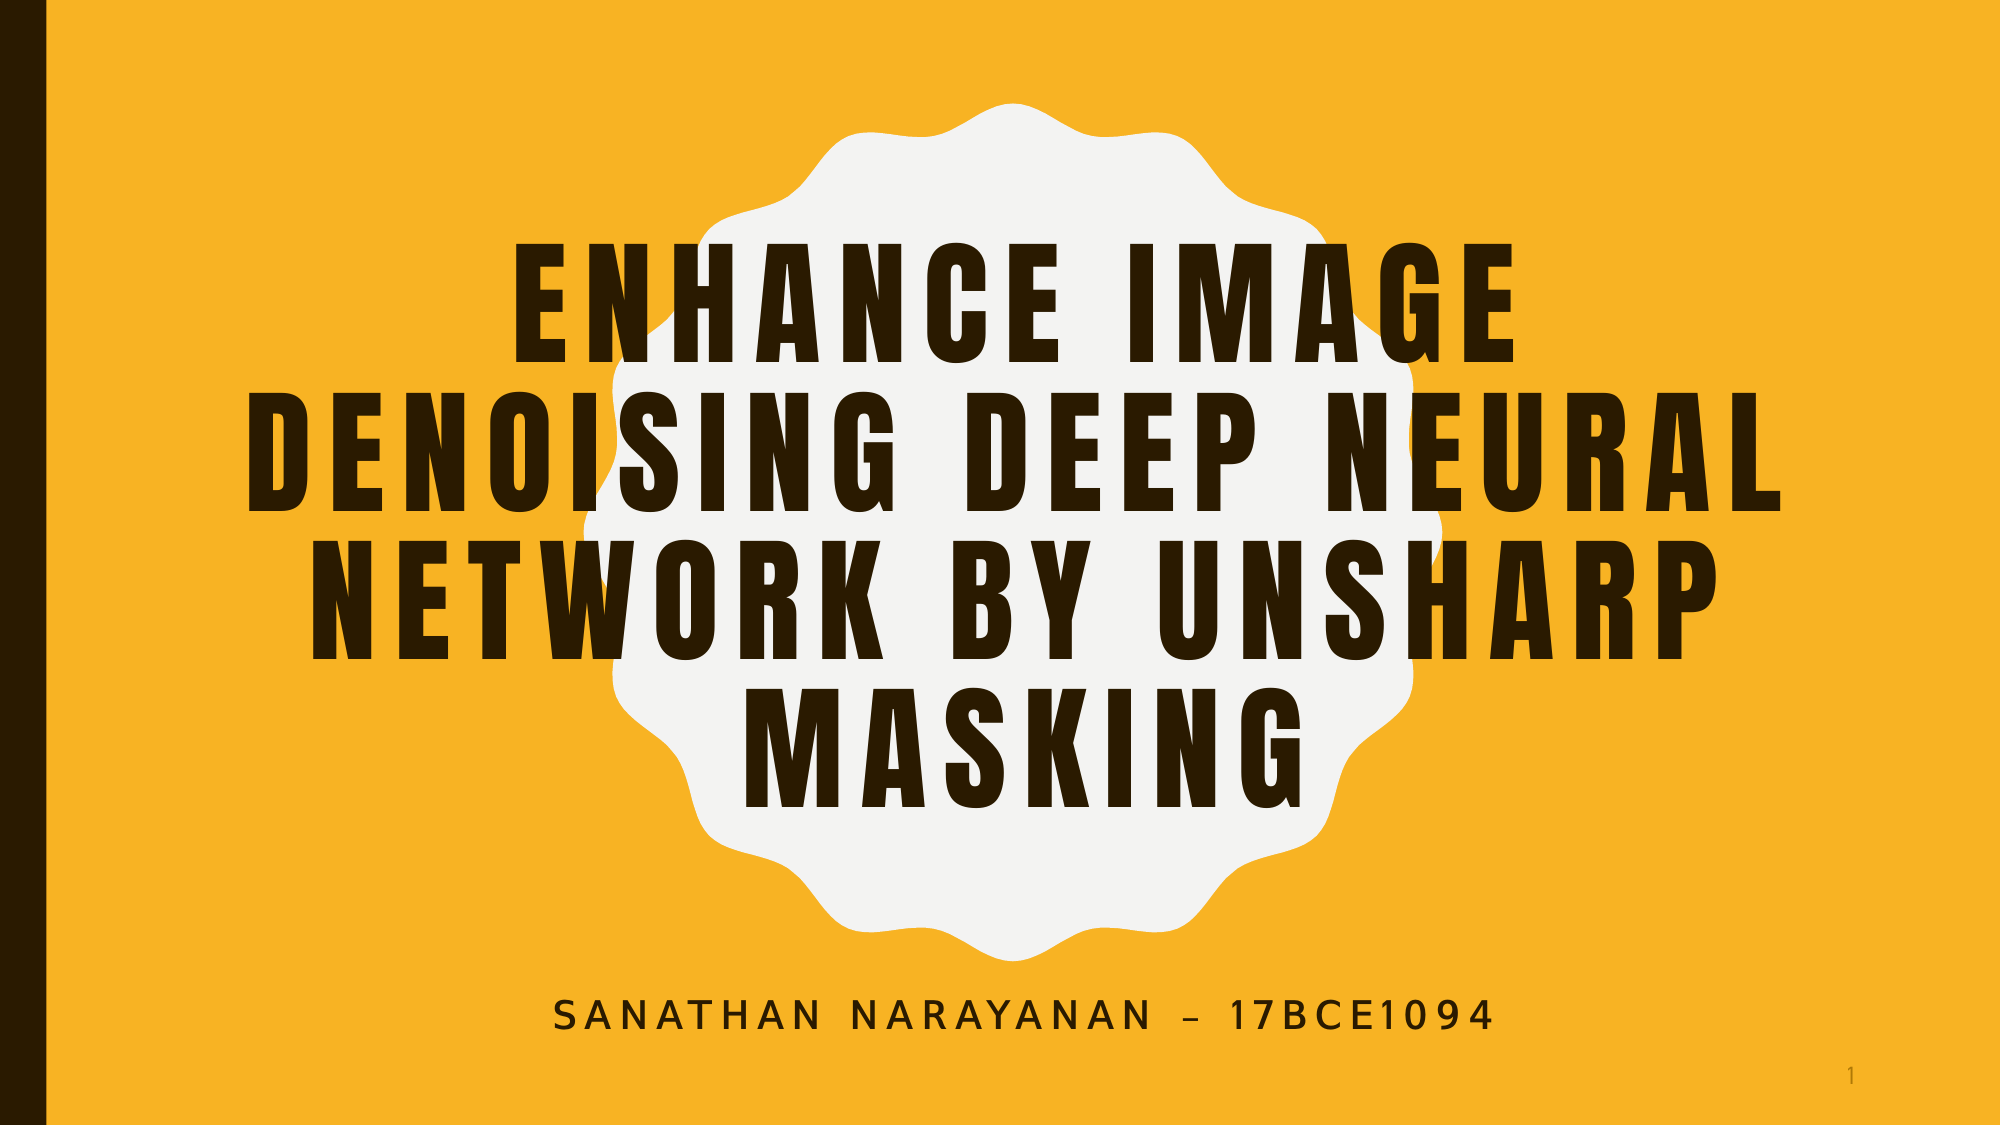

# Enhance Image Denoising deep neural network by Unsharp Masking
sanathan narayanan – 17bce1094
1